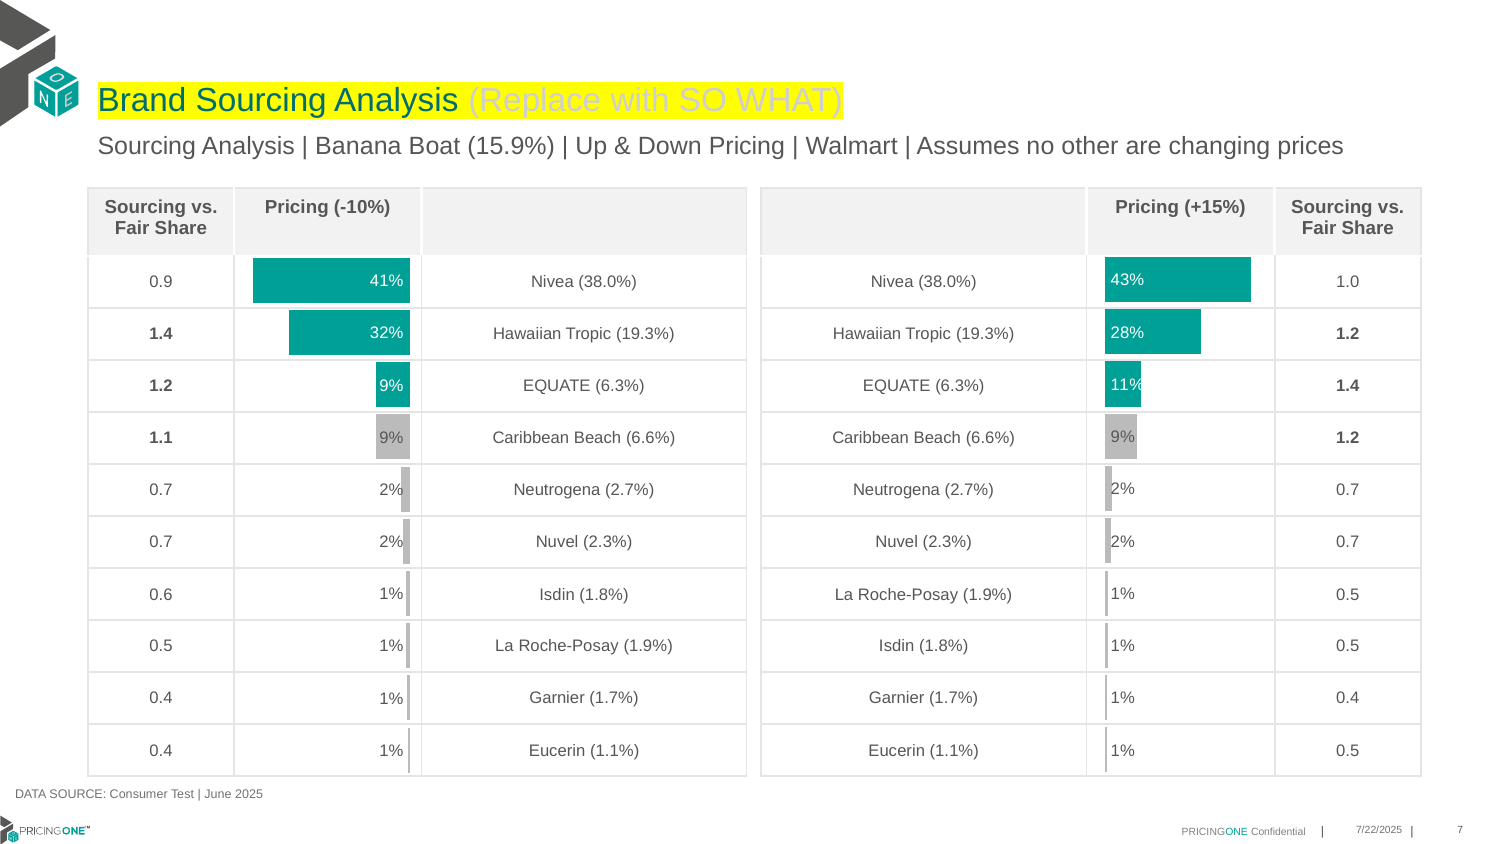

# Brand Sourcing Analysis (Replace with SO WHAT)
Sourcing Analysis | Banana Boat (15.9%) | Up & Down Pricing | Walmart | Assumes no other are changing prices
| Sourcing vs. Fair Share | Pricing (-10%) |  |
| --- | --- | --- |
| 0.9 |  | Nivea (38.0%) |
| 1.4 |  | Hawaiian Tropic (19.3%) |
| 1.2 |  | EQUATE (6.3%) |
| 1.1 |  | Caribbean Beach (6.6%) |
| 0.7 |  | Neutrogena (2.7%) |
| 0.7 |  | Nuvel (2.3%) |
| 0.6 |  | Isdin (1.8%) |
| 0.5 |  | La Roche-Posay (1.9%) |
| 0.4 |  | Garnier (1.7%) |
| 0.4 |  | Eucerin (1.1%) |
|  | Pricing (+15%) | Sourcing vs. Fair Share |
| --- | --- | --- |
| Nivea (38.0%) |  | 1.0 |
| Hawaiian Tropic (19.3%) |  | 1.2 |
| EQUATE (6.3%) |  | 1.4 |
| Caribbean Beach (6.6%) |  | 1.2 |
| Neutrogena (2.7%) |  | 0.7 |
| Nuvel (2.3%) |  | 0.7 |
| La Roche-Posay (1.9%) |  | 0.5 |
| Isdin (1.8%) |  | 0.5 |
| Garnier (1.7%) |  | 0.4 |
| Eucerin (1.1%) |  | 0.5 |

### Chart

| Category | Banana Boat (15.9%) |
|---|---|
| Nivea (38.0%) | 0.4299024108557249 |
| Hawaiian Tropic (19.3%) | 0.28374123346161434 |
| EQUATE (6.3%) | 0.10557060063496233 |
| Caribbean Beach (6.6%) | 0.09491050545879345 |
| Neutrogena (2.7%) | 0.02098521744921193 |
| Nuvel (2.3%) | 0.018737543987285086 |
| La Roche-Posay (1.9%) | 0.010787648747206753 |
| Isdin (1.8%) | 0.010250546869451874 |
| Garnier (1.7%) | 0.007072292155483464 |
| Eucerin (1.1%) | 0.006576847671032385 |

### Chart

| Category | Banana Boat (15.9%) |
|---|---|
| Nivea (38.0%) | 0.4132197235514208 |
| Hawaiian Tropic (19.3%) | 0.3180072820653932 |
| EQUATE (6.3%) | 0.09002885890018456 |
| Caribbean Beach (6.6%) | 0.08924476505635519 |
| Neutrogena (2.7%) | 0.02381500687340326 |
| Nuvel (2.3%) | 0.019273141062789715 |
| Isdin (1.8%) | 0.012094055220694773 |
| La Roche-Posay (1.9%) | 0.010430343104540026 |
| Garnier (1.7%) | 0.008159248034810199 |
| Eucerin (1.1%) | 0.005124394903488501 |
DATA SOURCE: Consumer Test | June 2025

7/22/2025
7